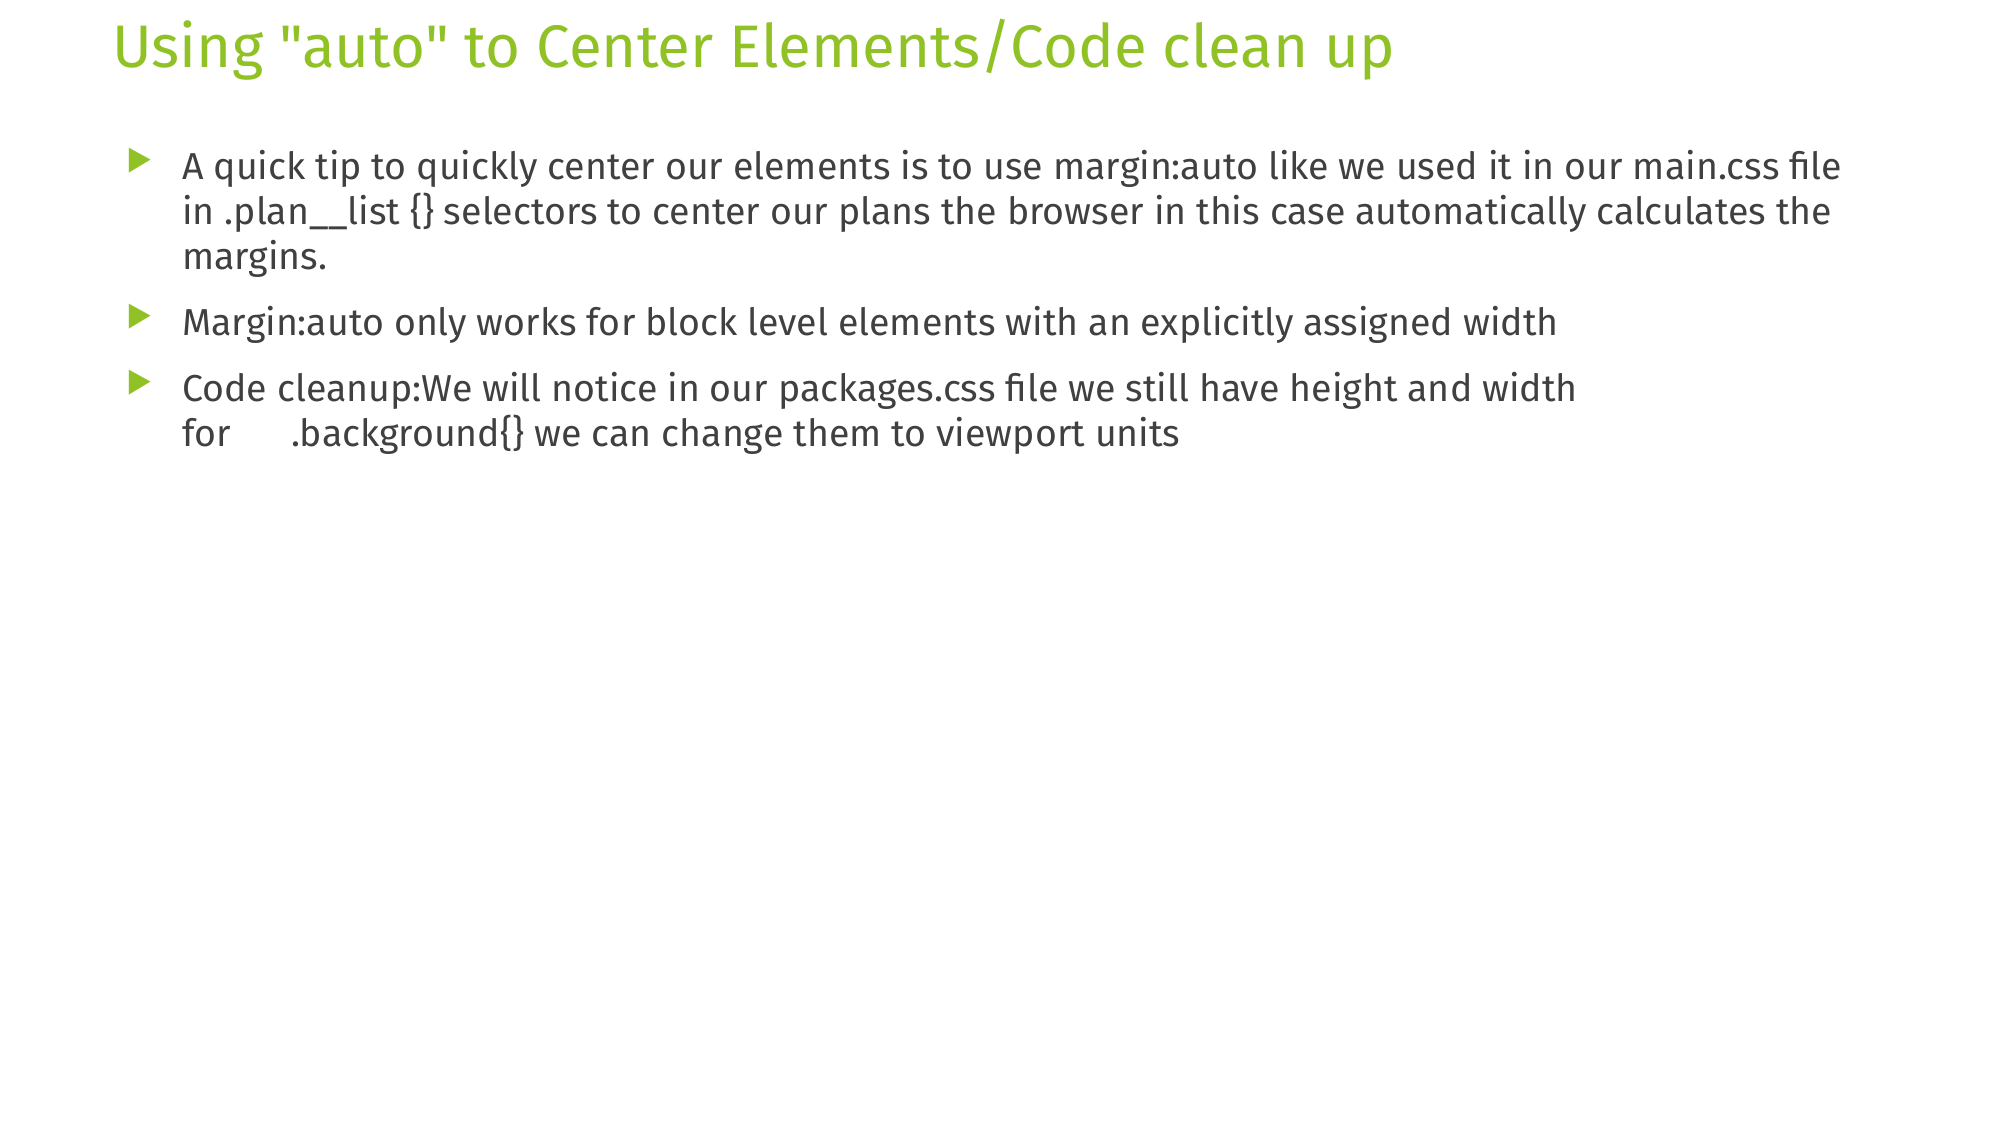

# Using "auto" to Center Elements/Code clean up
A quick tip to quickly center our elements is to use margin:auto like we used it in our main.css file in .plan__list {} selectors to center our plans the browser in this case automatically calculates the margins.
Margin:auto only works for block level elements with an explicitly assigned width
Code cleanup:We will notice in our packages.css file we still have height and width for      .background{} we can change them to viewport units